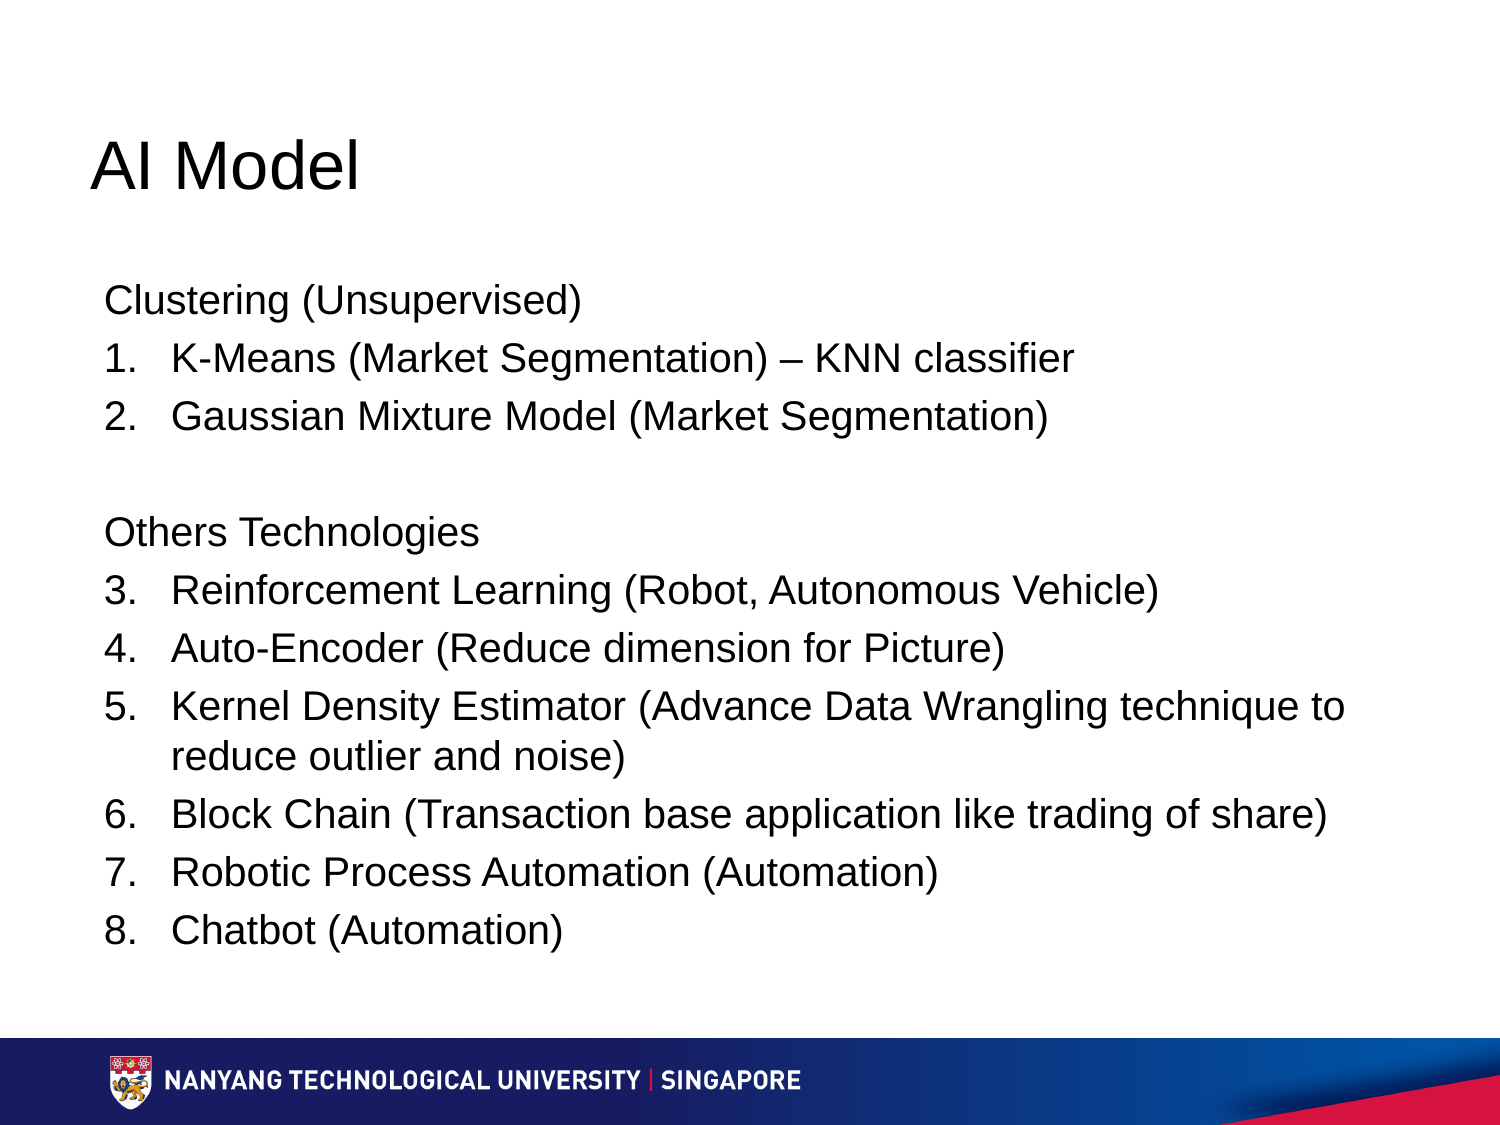

# AI Model
Clustering (Unsupervised)
K-Means (Market Segmentation) – KNN classifier
Gaussian Mixture Model (Market Segmentation)

Others Technologies
Reinforcement Learning (Robot, Autonomous Vehicle)
Auto-Encoder (Reduce dimension for Picture)
Kernel Density Estimator (Advance Data Wrangling technique to reduce outlier and noise)
Block Chain (Transaction base application like trading of share)
Robotic Process Automation (Automation)
Chatbot (Automation)